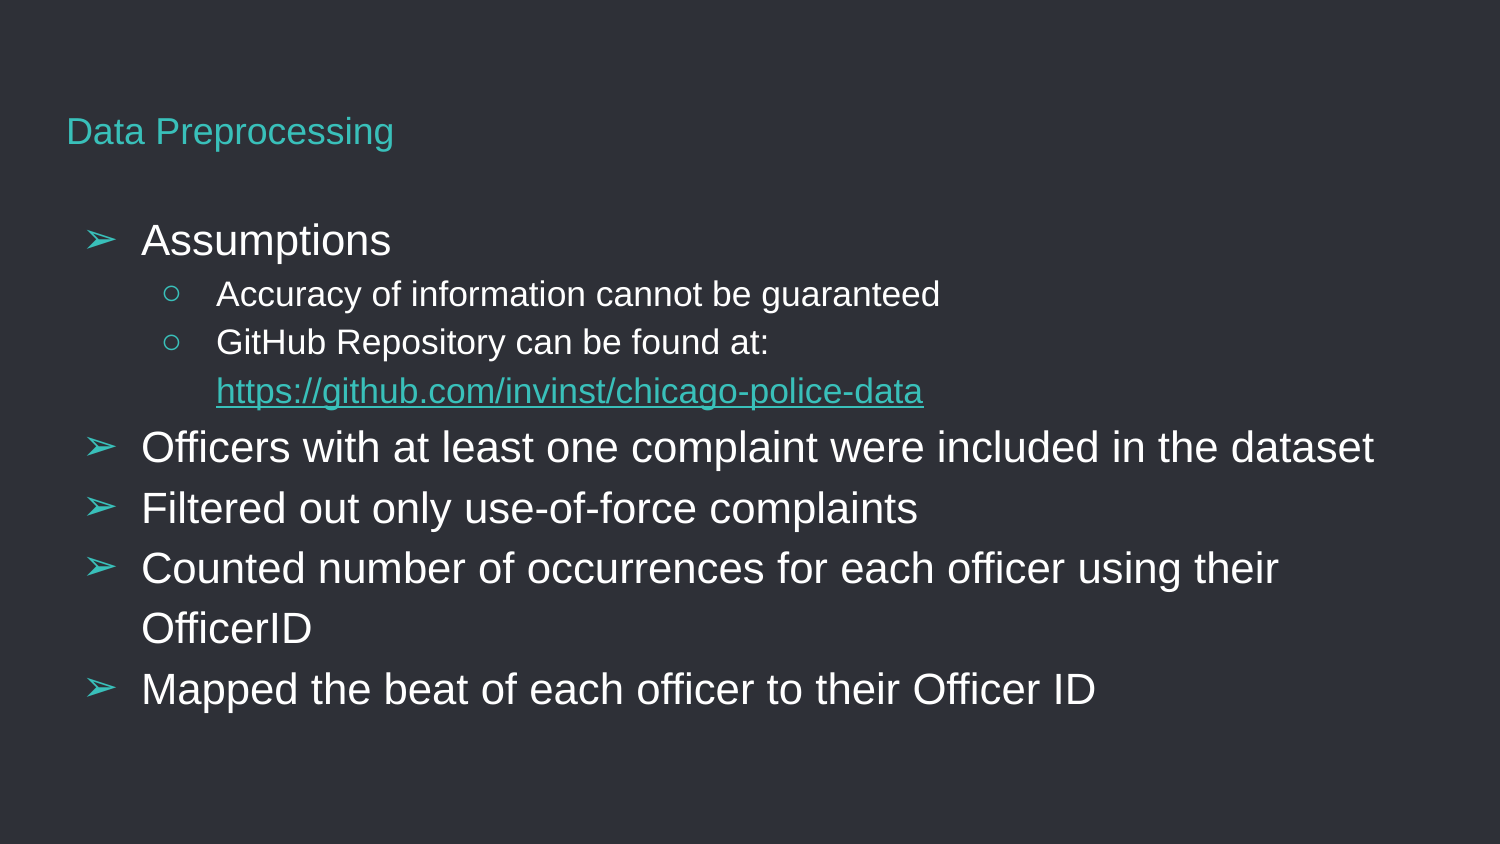

# Data Preprocessing
Assumptions
Accuracy of information cannot be guaranteed
GitHub Repository can be found at: https://github.com/invinst/chicago-police-data
Officers with at least one complaint were included in the dataset
Filtered out only use-of-force complaints
Counted number of occurrences for each officer using their OfficerID
Mapped the beat of each officer to their Officer ID